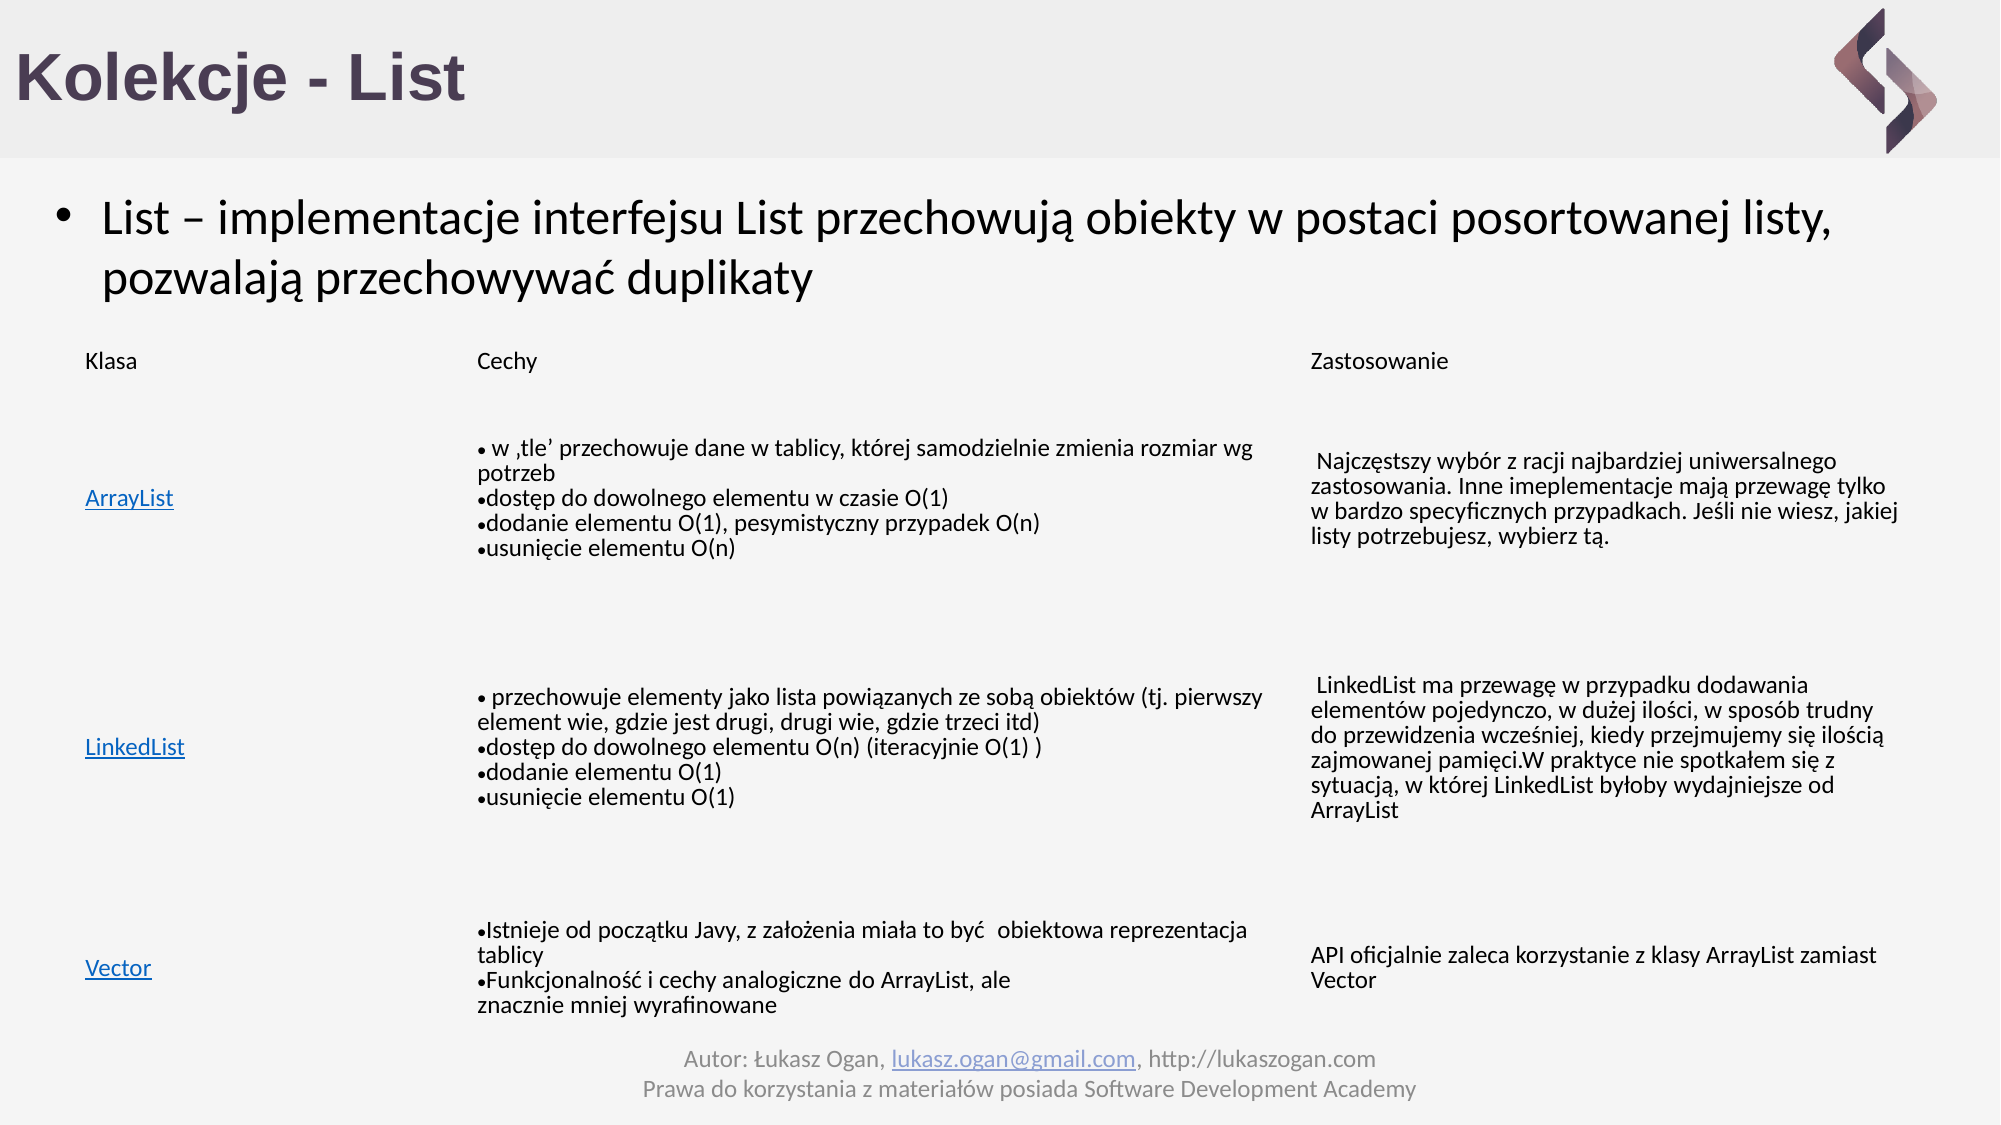

# Kolekcje - List
List – implementacje interfejsu List przechowują obiekty w postaci posortowanej listy, pozwalają przechowywać duplikaty
| Klasa | Cechy | Zastosowanie |
| --- | --- | --- |
| ArrayList | w ‚tle’ przechowuje dane w tablicy, której samodzielnie zmienia rozmiar wg potrzeb dostęp do dowolnego elementu w czasie O(1) dodanie elementu O(1), pesymistyczny przypadek O(n) usunięcie elementu O(n) | Najczęstszy wybór z racji najbardziej uniwersalnego zastosowania. Inne imeplementacje mają przewagę tylko w bardzo specyficznych przypadkach. Jeśli nie wiesz, jakiej listy potrzebujesz, wybierz tą. |
| LinkedList | przechowuje elementy jako lista powiązanych ze sobą obiektów (tj. pierwszy element wie, gdzie jest drugi, drugi wie, gdzie trzeci itd) dostęp do dowolnego elementu O(n) (iteracyjnie O(1) ) dodanie elementu O(1) usunięcie elementu O(1) | LinkedList ma przewagę w przypadku dodawania elementów pojedynczo, w dużej ilości, w sposób trudny do przewidzenia wcześniej, kiedy przejmujemy się ilością zajmowanej pamięci.W praktyce nie spotkałem się z sytuacją, w której LinkedList byłoby wydajniejsze od ArrayList |
| Vector | Istnieje od początku Javy, z założenia miała to być  obiektowa reprezentacja tablicy Funkcjonalność i cechy analogiczne do ArrayList, ale znacznie mniej wyrafinowane | API oficjalnie zaleca korzystanie z klasy ArrayList zamiast Vector |
Autor: Łukasz Ogan, lukasz.ogan@gmail.com, http://lukaszogan.com
Prawa do korzystania z materiałów posiada Software Development Academy